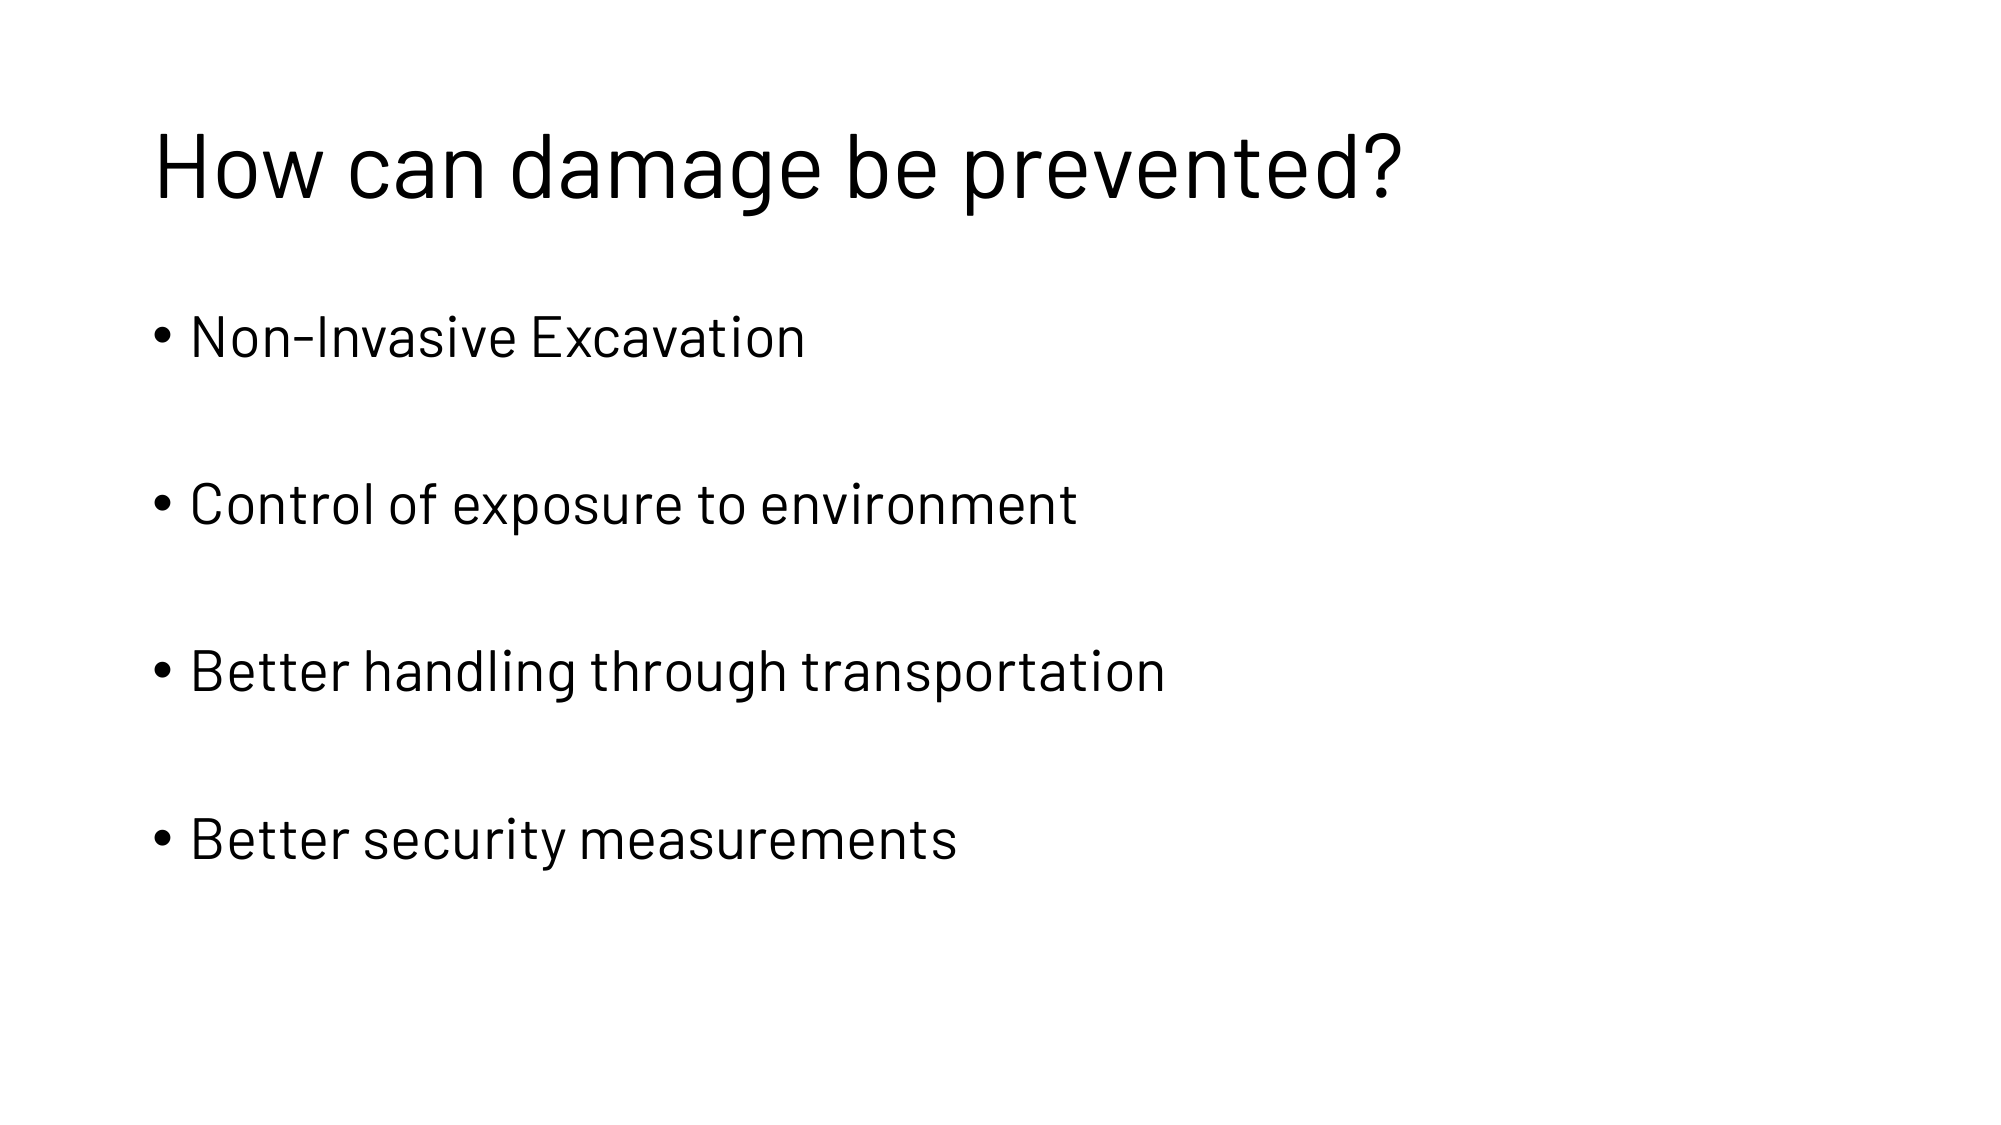

# How can damage be prevented?
Non-Invasive Excavation

Control of exposure to environment

Better handling through transportation

Better security measurements